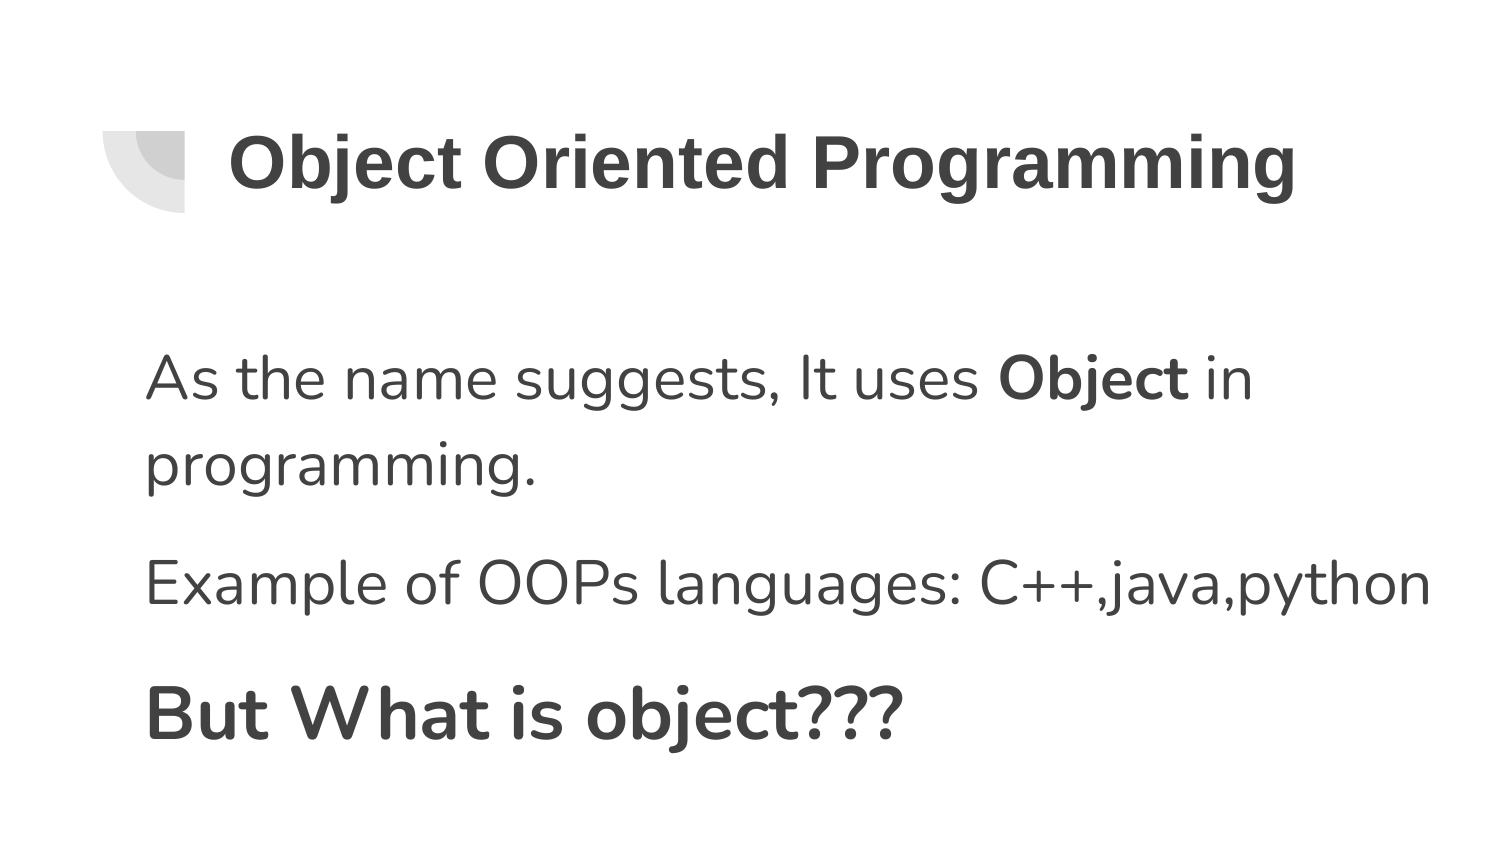

# Object Oriented Programming
As the name suggests, It uses Object in programming.
Example of OOPs languages: C++,java,python
But What is object???